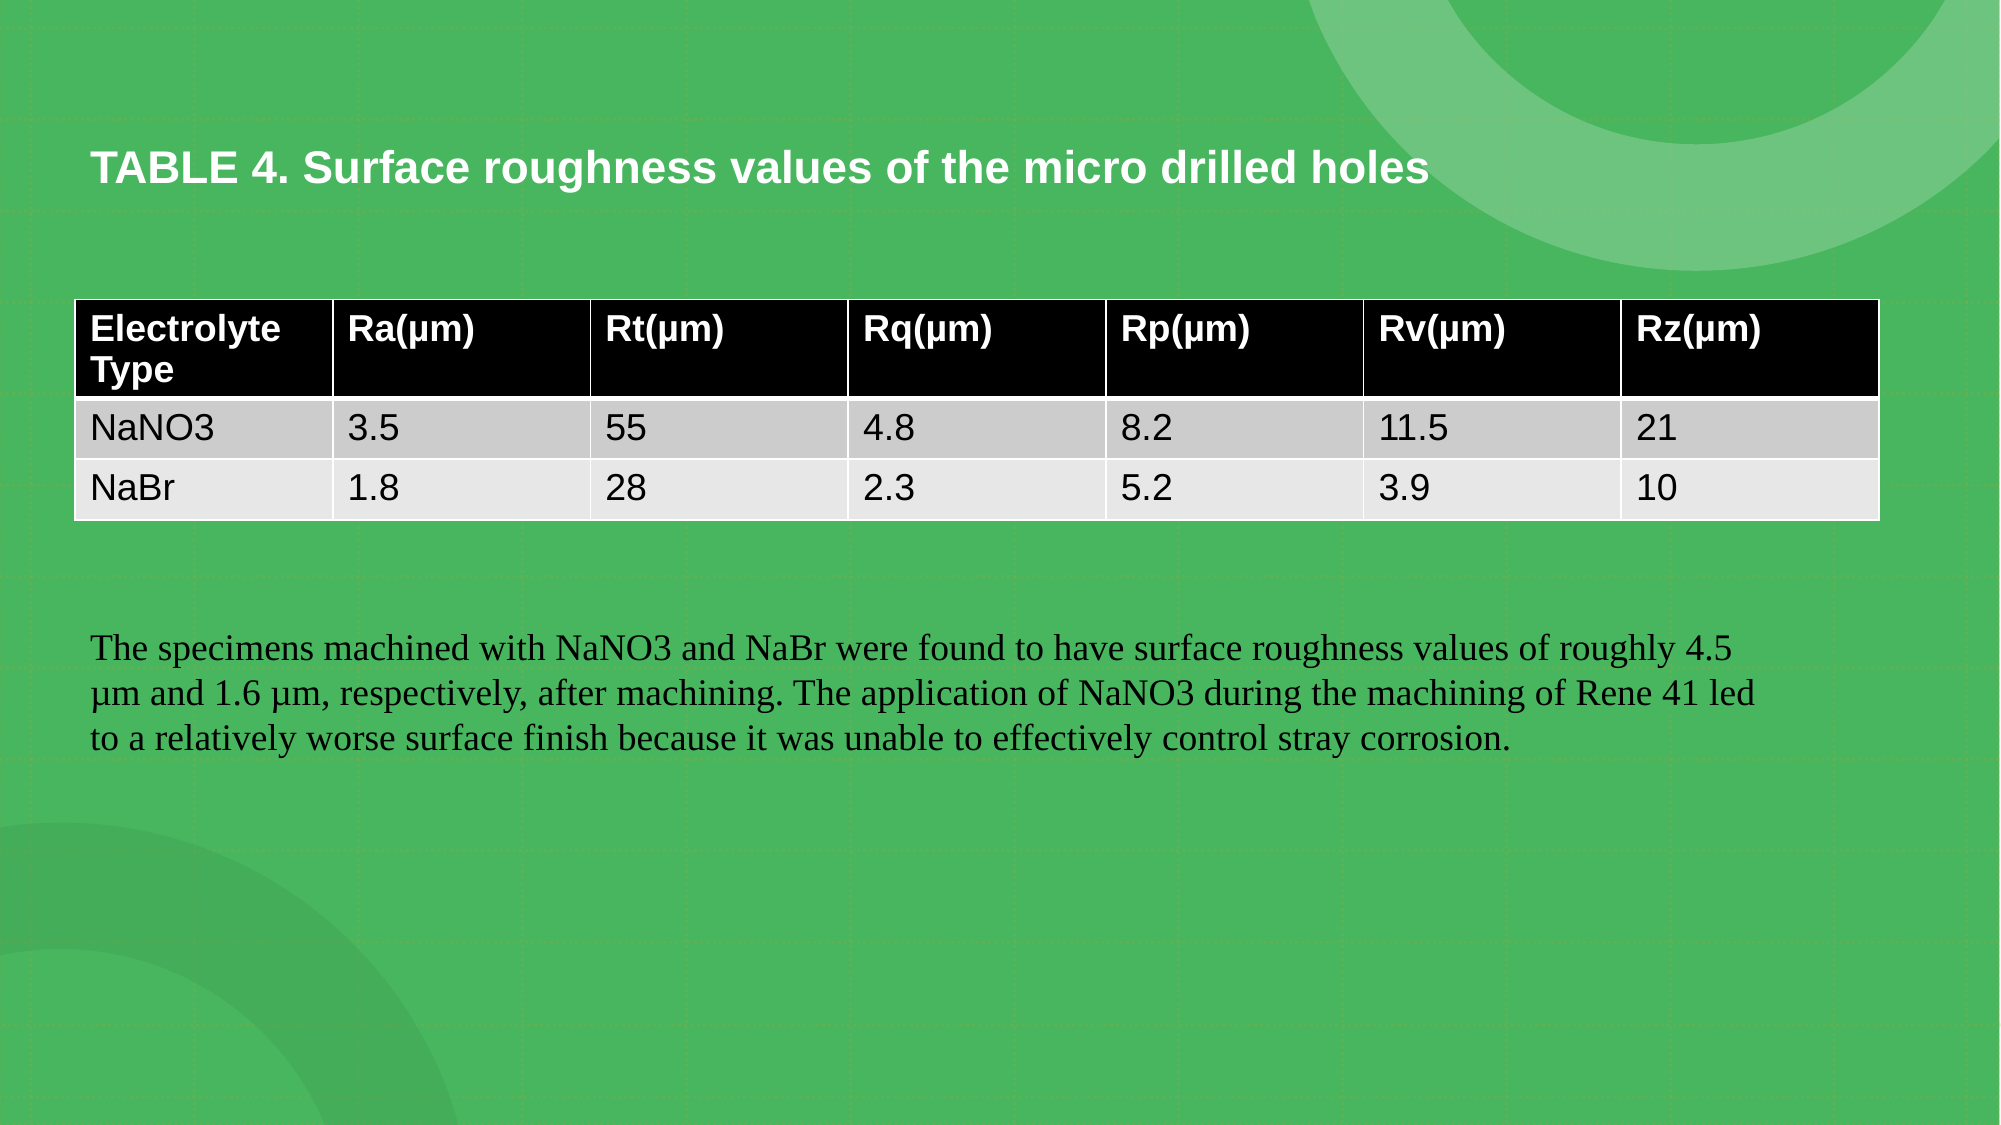

# TABLE 4. Surface roughness values of the micro drilled holes
| Electrolyte Type | Ra(µm) | Rt(µm) | Rq(µm) | Rp(µm) | Rv(µm) | Rz(µm) |
| --- | --- | --- | --- | --- | --- | --- |
| NaNO3 | 3.5 | 55 | 4.8 | 8.2 | 11.5 | 21 |
| NaBr | 1.8 | 28 | 2.3 | 5.2 | 3.9 | 10 |
The specimens machined with NaNO3 and NaBr were found to have surface roughness values of roughly 4.5 µm and 1.6 µm, respectively, after machining. The application of NaNO3 during the machining of Rene 41 led to a relatively worse surface finish because it was unable to effectively control stray corrosion.